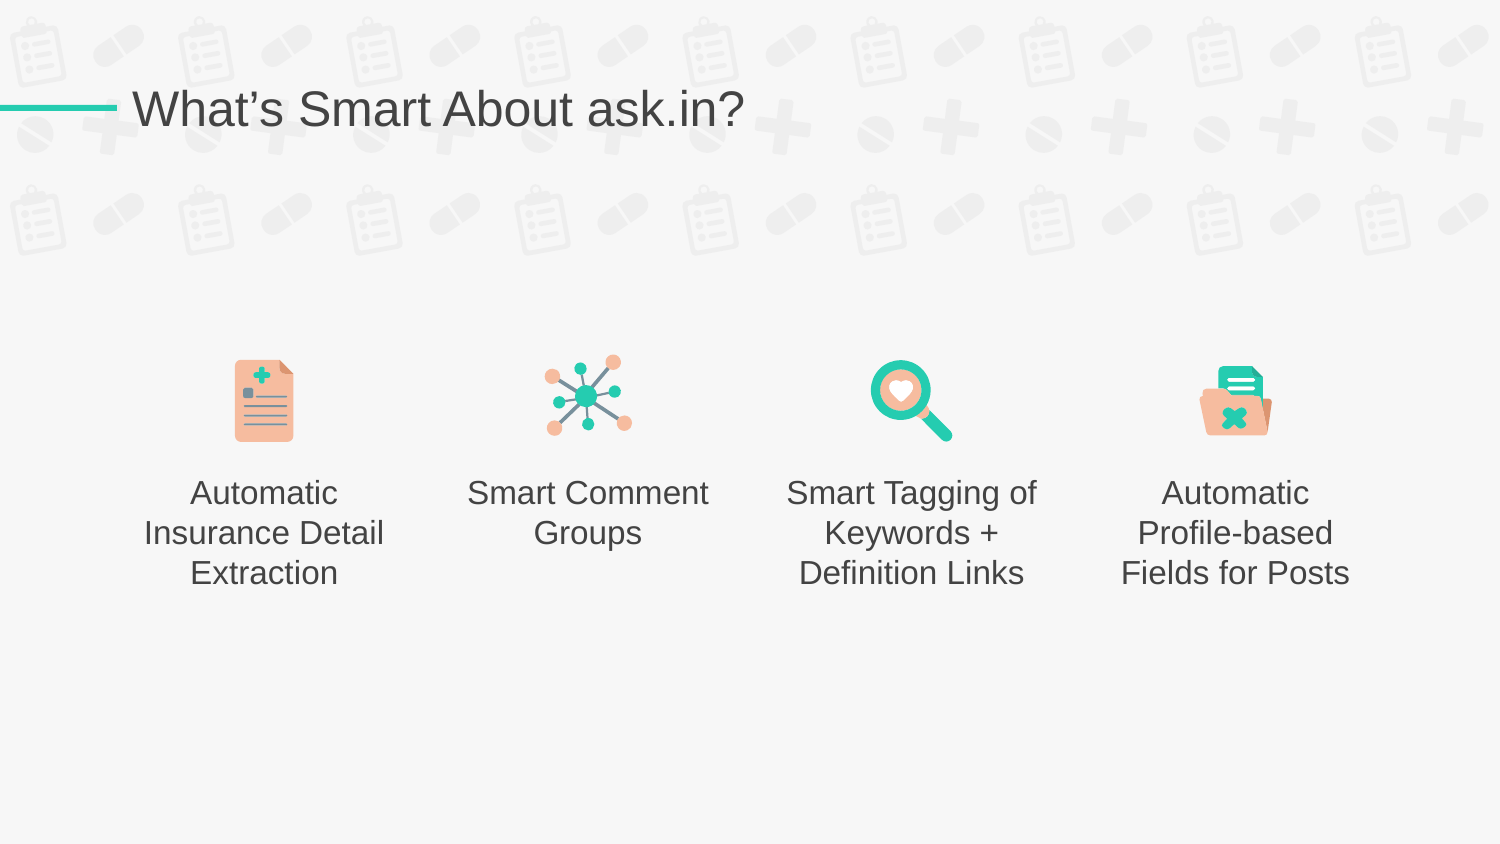

# What’s Smart About ask.in?

Automatic Insurance Detail Extraction
Smart Comment Groups
Smart Tagging of Keywords + Definition Links
Automatic Profile-based Fields for Posts